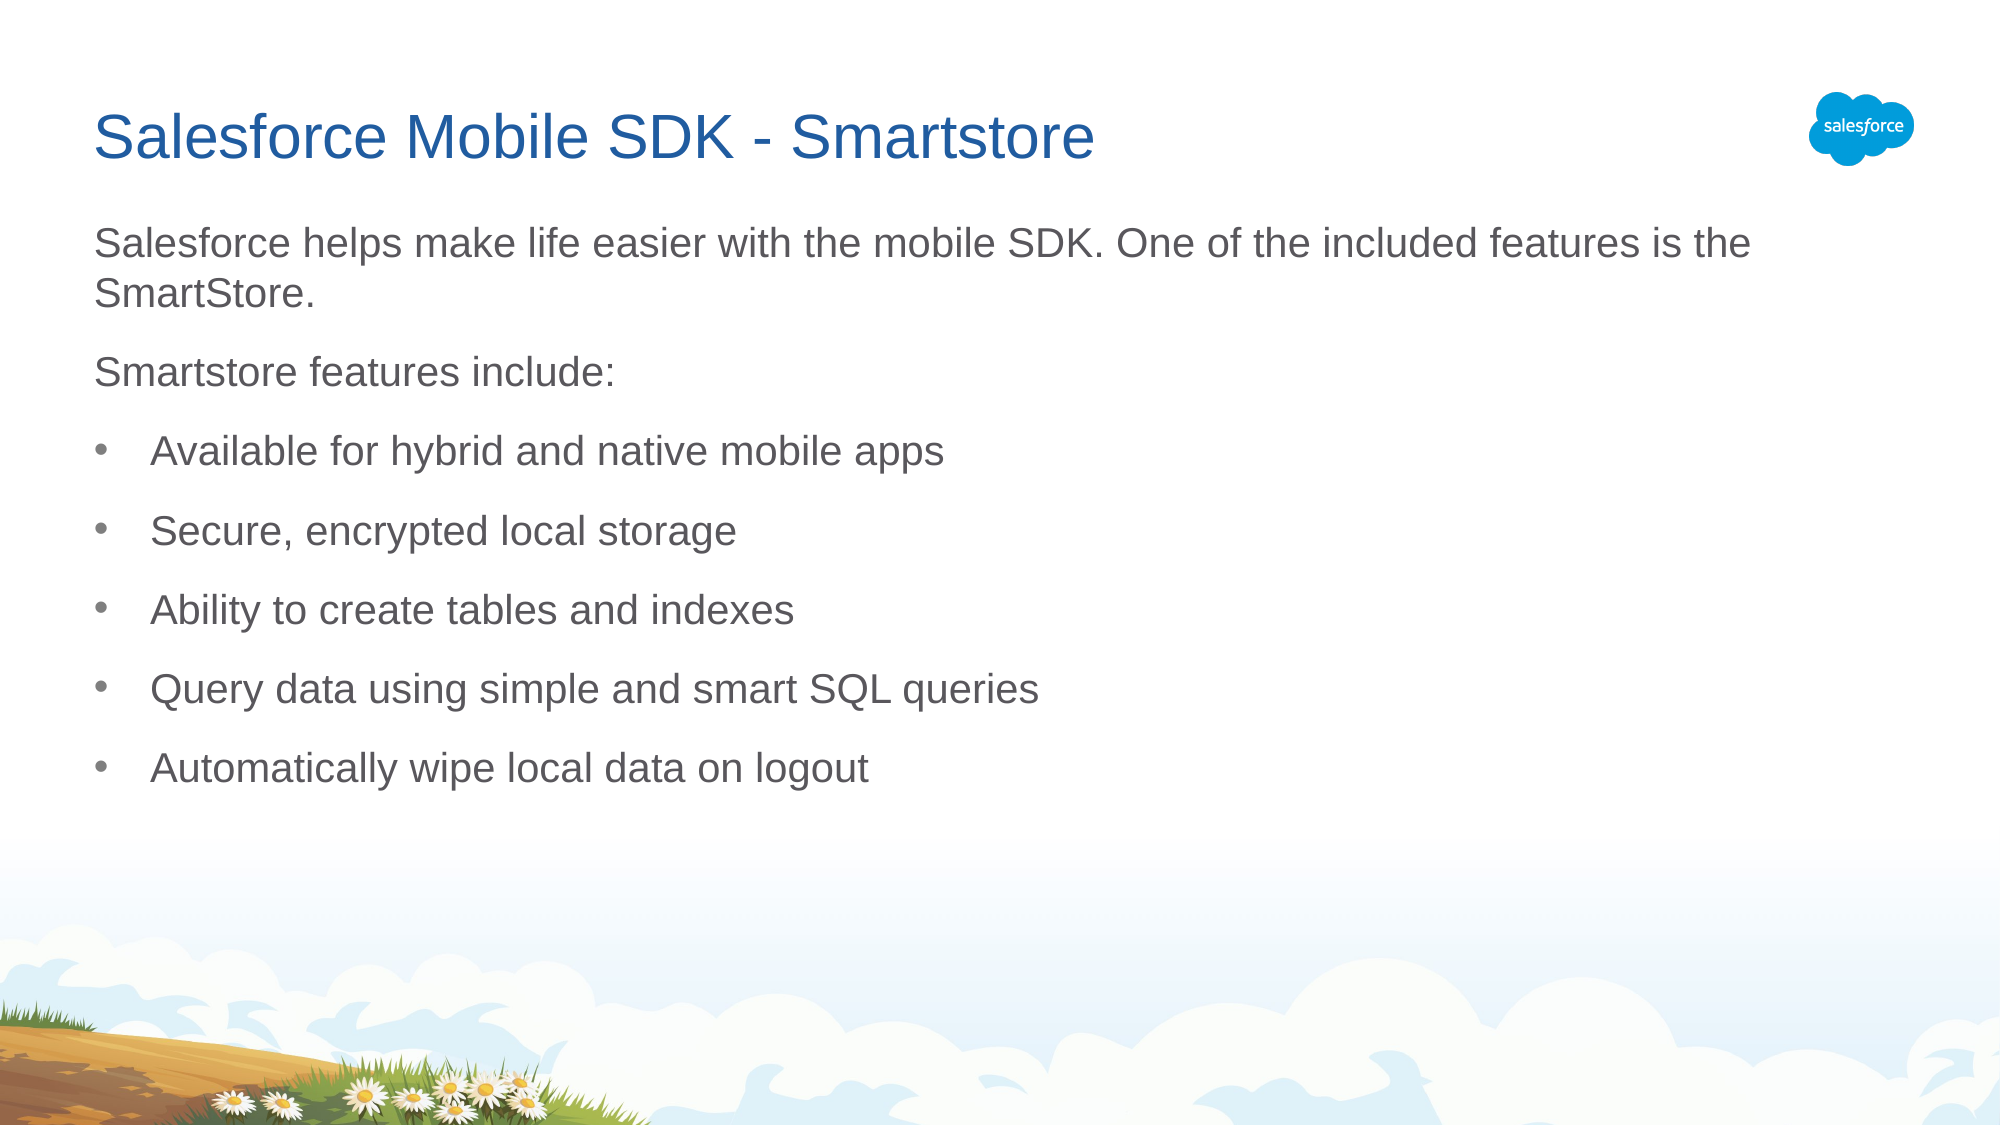

# Salesforce Mobile SDK - Smartstore
Salesforce helps make life easier with the mobile SDK. One of the included features is the SmartStore.
Smartstore features include:
Available for hybrid and native mobile apps
Secure, encrypted local storage
Ability to create tables and indexes
Query data using simple and smart SQL queries
Automatically wipe local data on logout